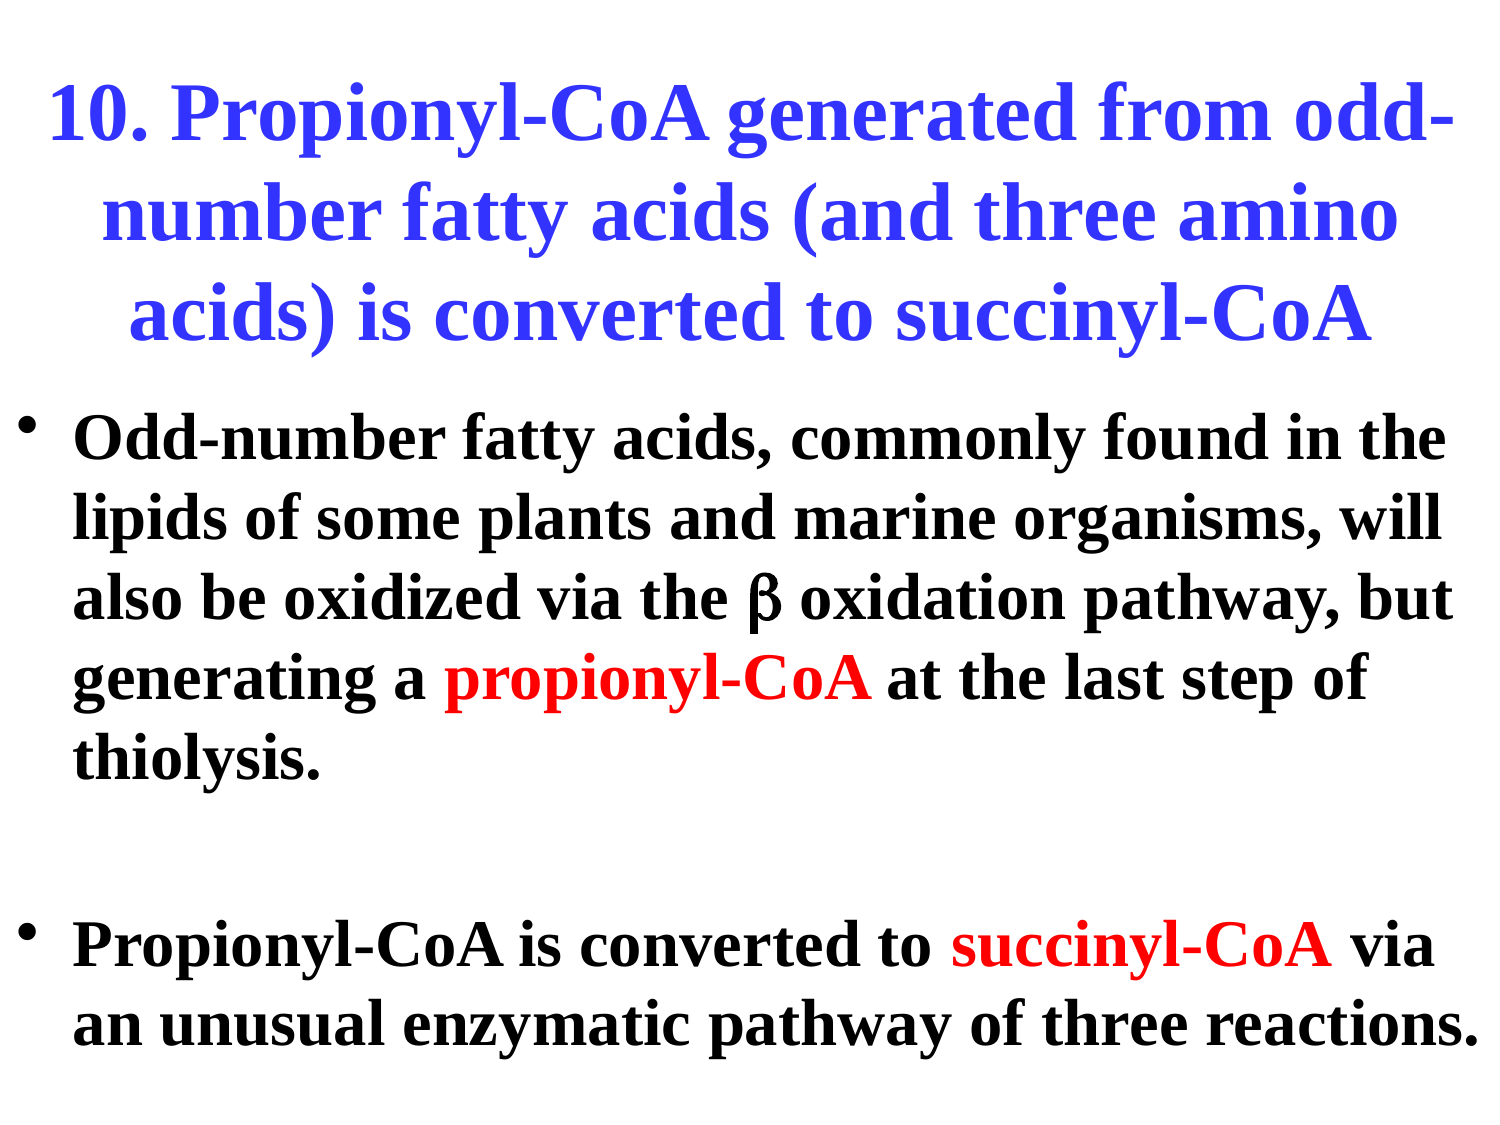

# 10. Propionyl-CoA generated from odd-number fatty acids (and three amino acids) is converted to succinyl-CoA
Odd-number fatty acids, commonly found in the lipids of some plants and marine organisms, will also be oxidized via the β oxidation pathway, but generating a propionyl-CoA at the last step of thiolysis.

Propionyl-CoA is converted to succinyl-CoA via an unusual enzymatic pathway of three reactions.